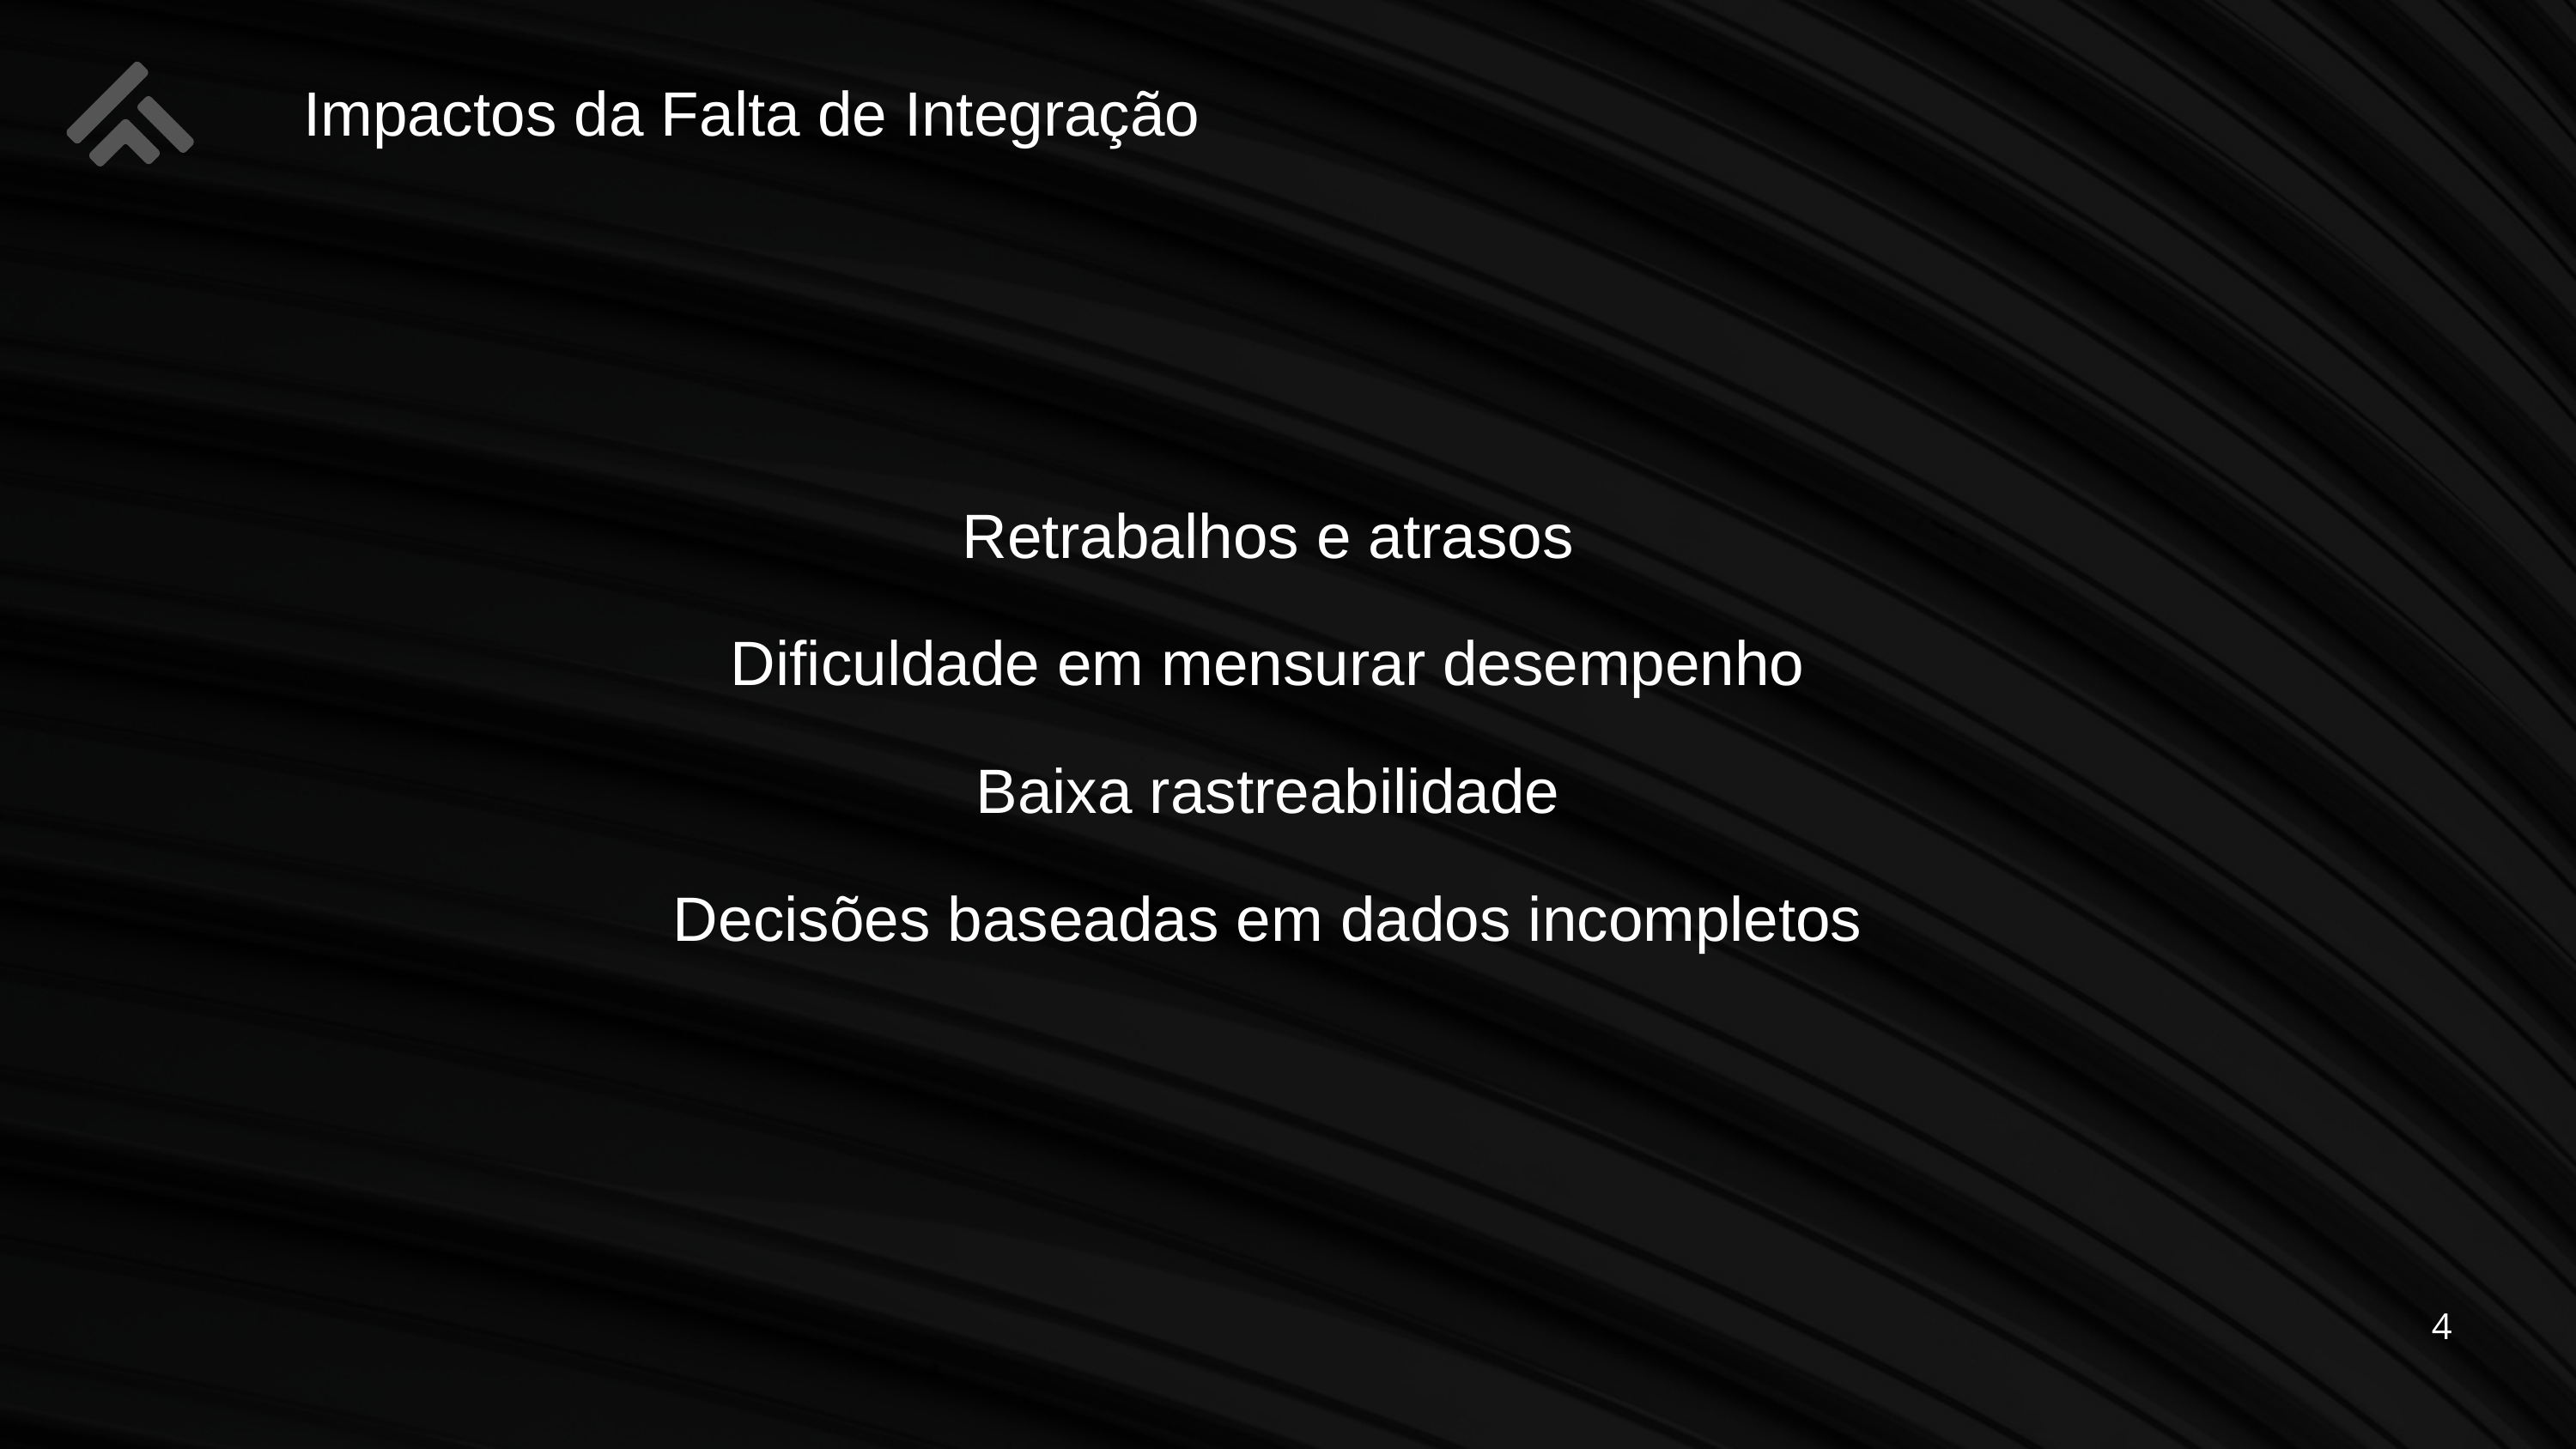

Impactos da Falta de Integração

Retrabalhos e atrasos

Dificuldade em mensurar desempenho

Baixa rastreabilidade

Decisões baseadas em dados incompletos
4